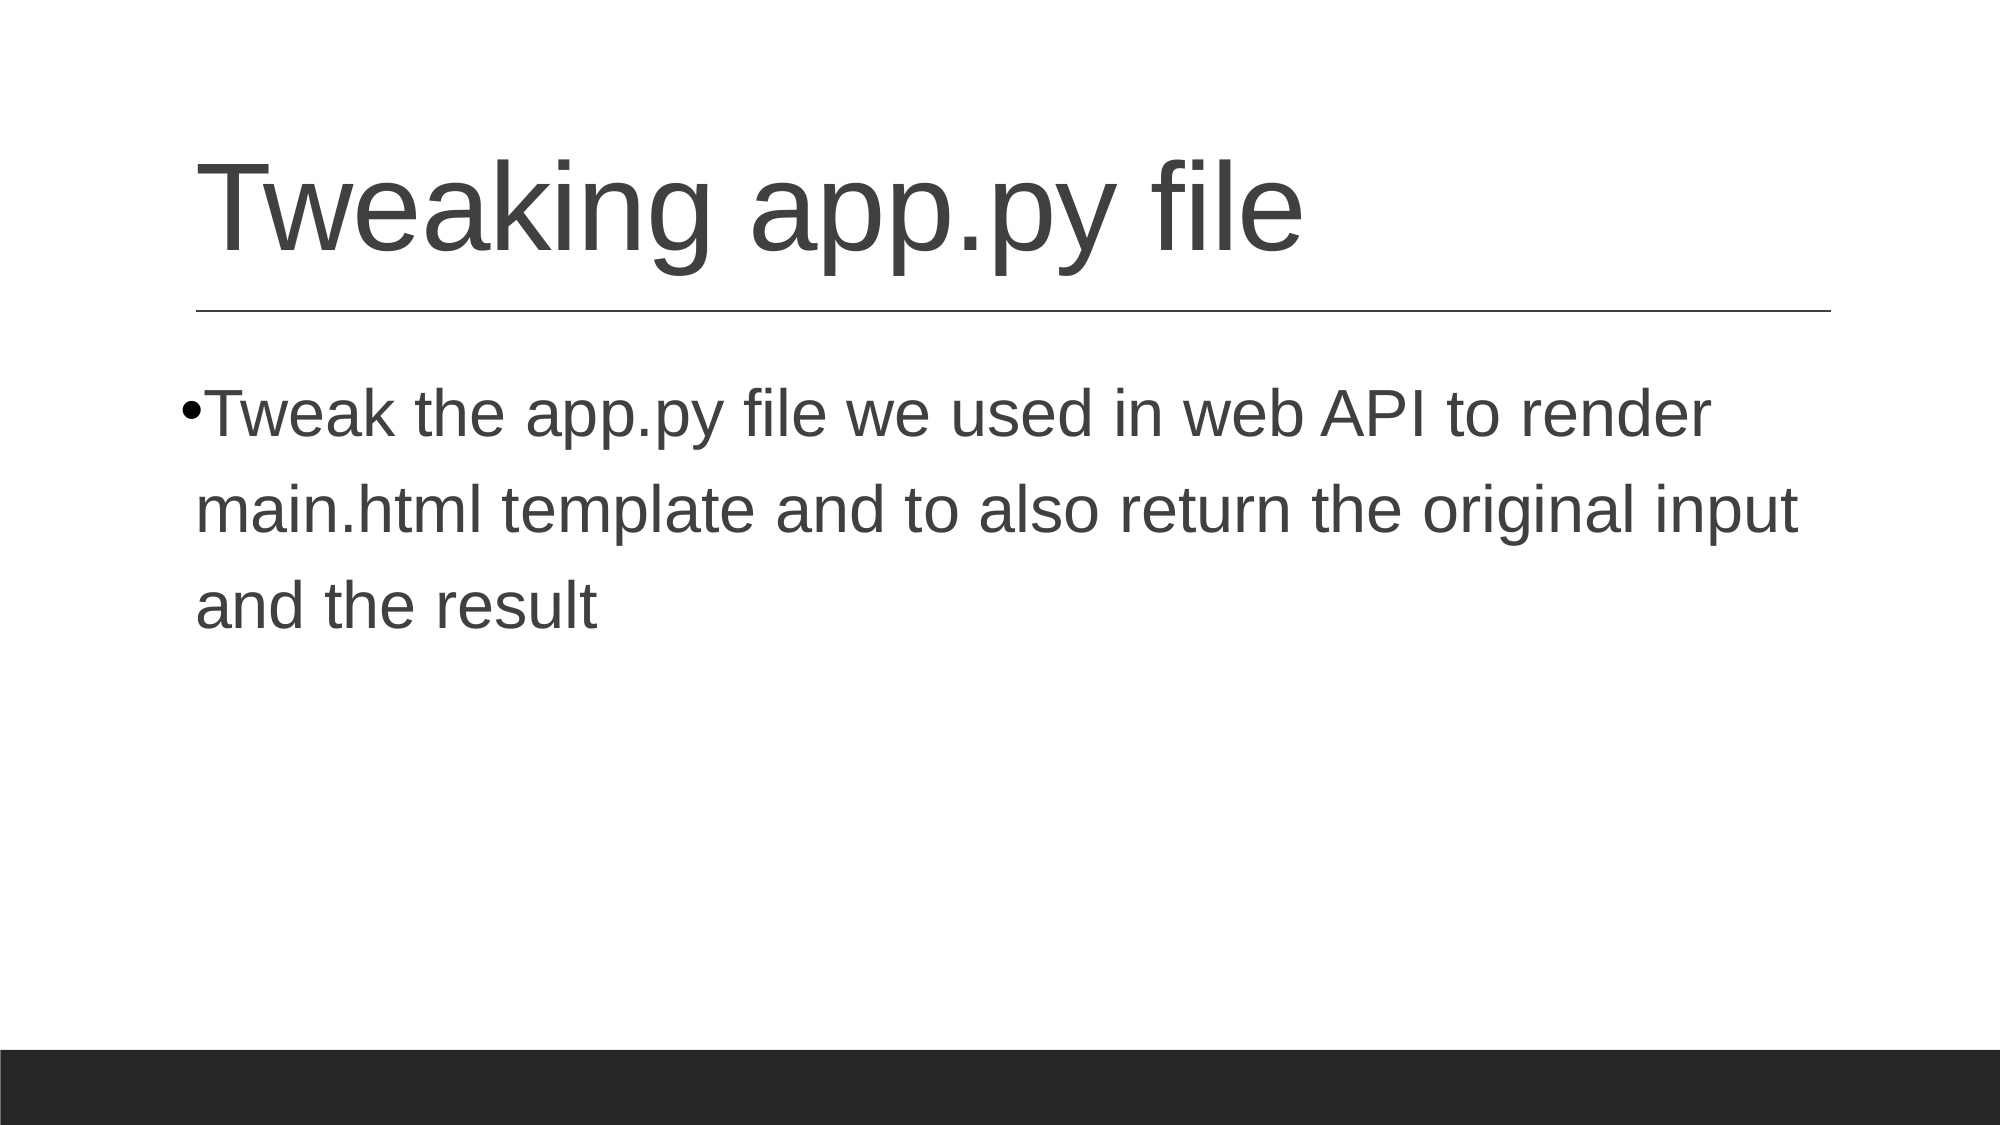

# Tweaking app.py file
Tweak the app.py file we used in web API to render main.html template and to also return the original input and the result